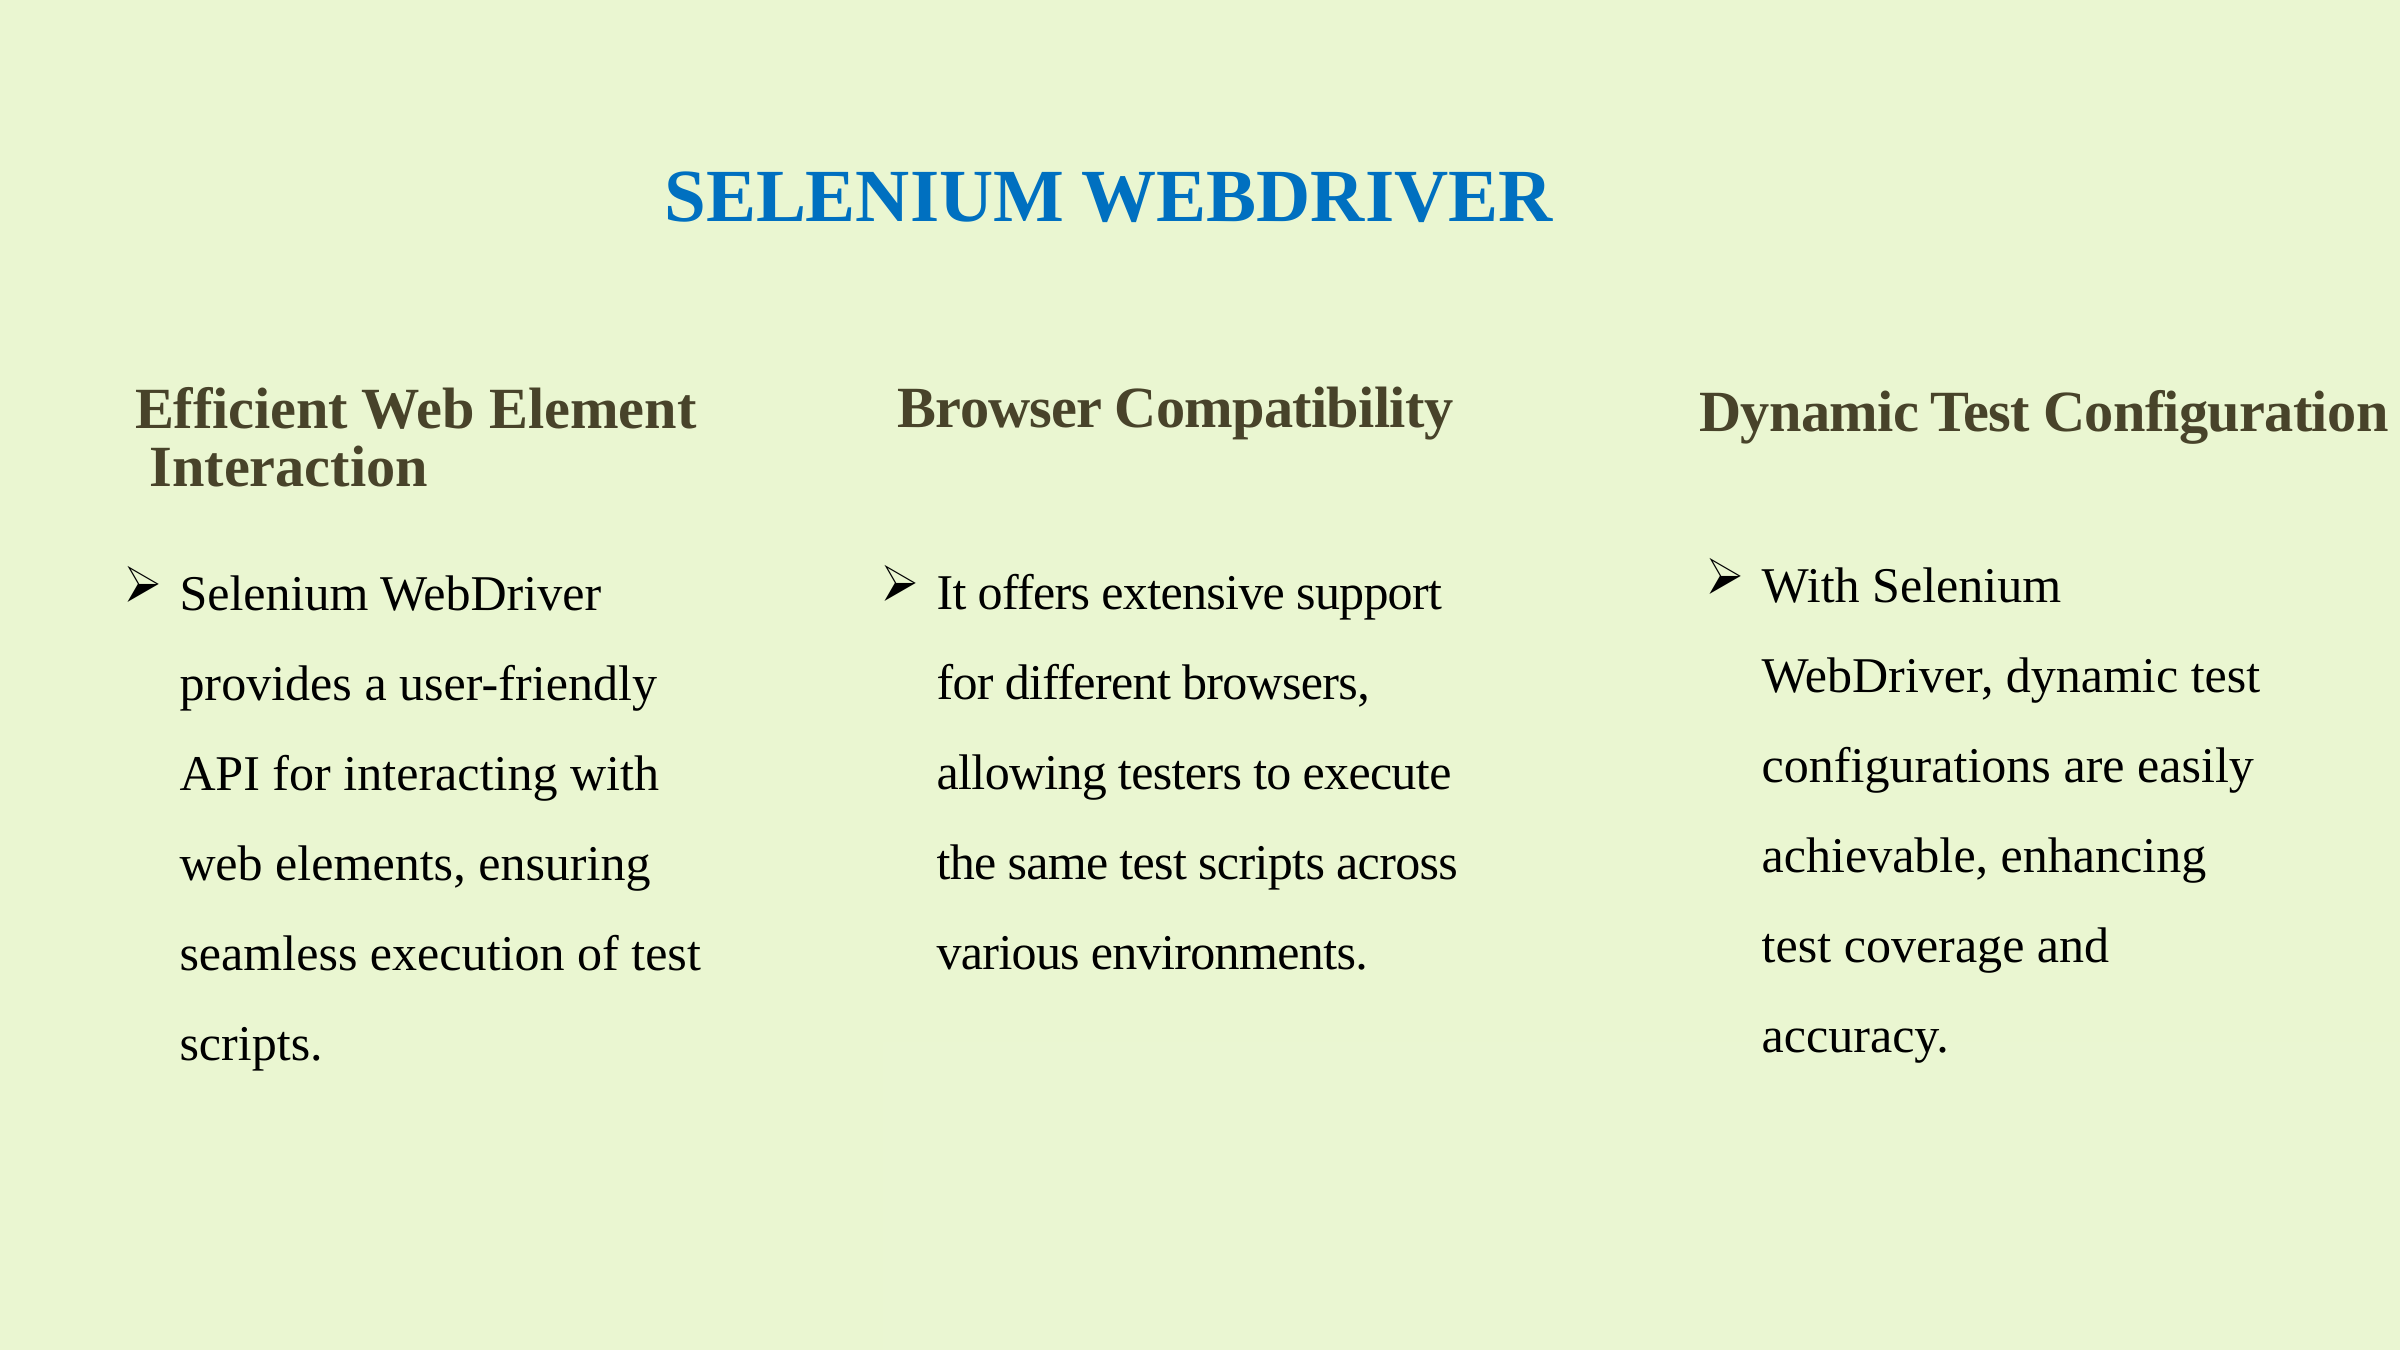

SELENIUM WEBDRIVER
Browser Compatibility
Efficient Web Element
 Interaction

Dynamic Test Configuration
With Selenium WebDriver, dynamic test configurations are easily achievable, enhancing test coverage and accuracy.
Selenium WebDriver provides a user-friendly API for interacting with web elements, ensuring seamless execution of test scripts.
It offers extensive support for different browsers, allowing testers to execute the same test scripts across various environments.